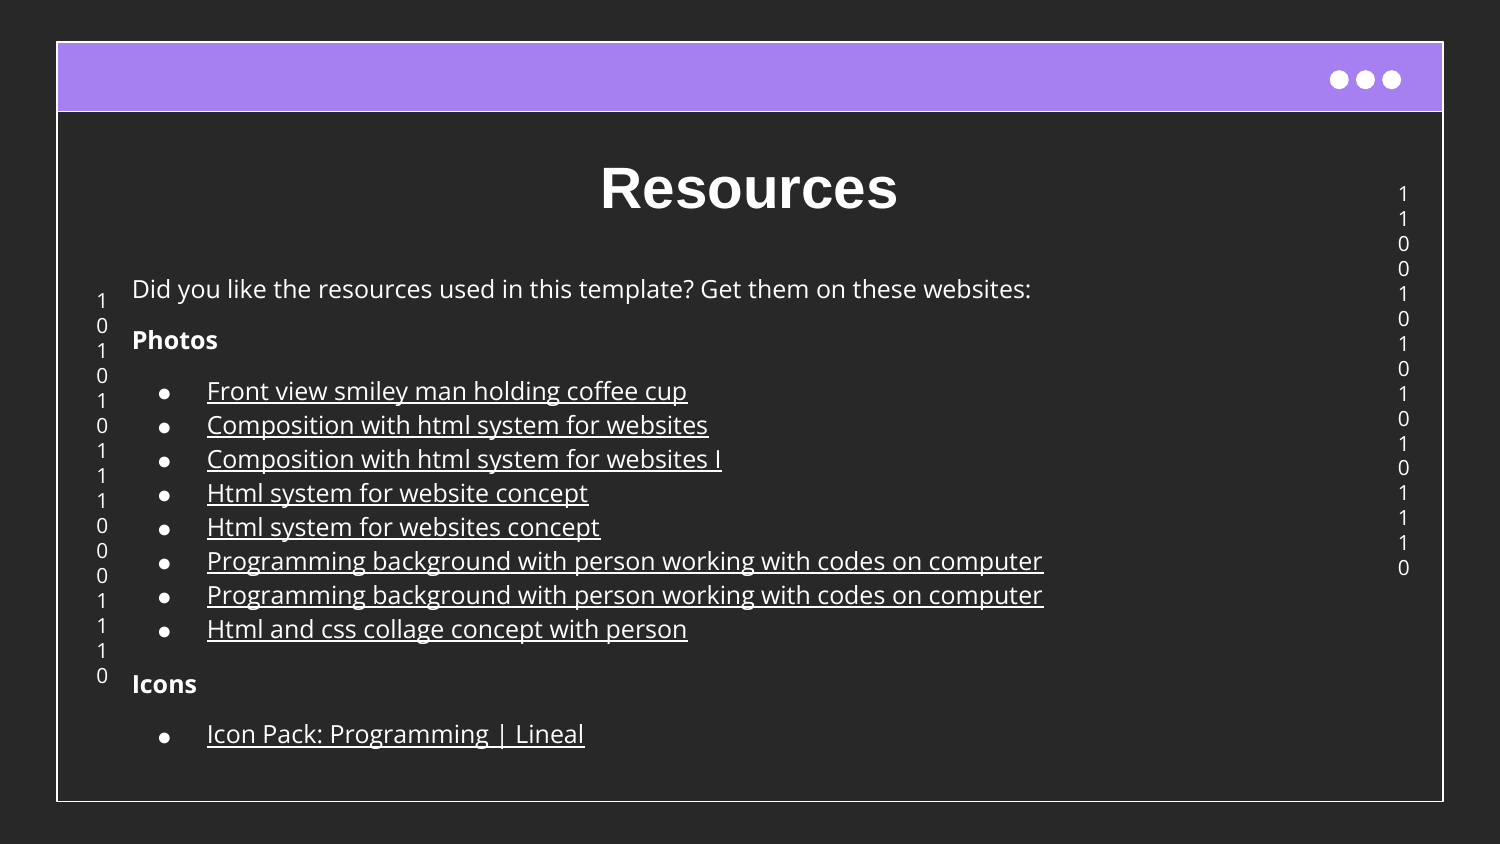

# Resources
Did you like the resources used in this template? Get them on these websites:
Photos
Front view smiley man holding coffee cup
Composition with html system for websites
Composition with html system for websites I
Html system for website concept
Html system for websites concept
Programming background with person working with codes on computer
Programming background with person working with codes on computer
Html and css collage concept with person
Icons
Icon Pack: Programming | Lineal